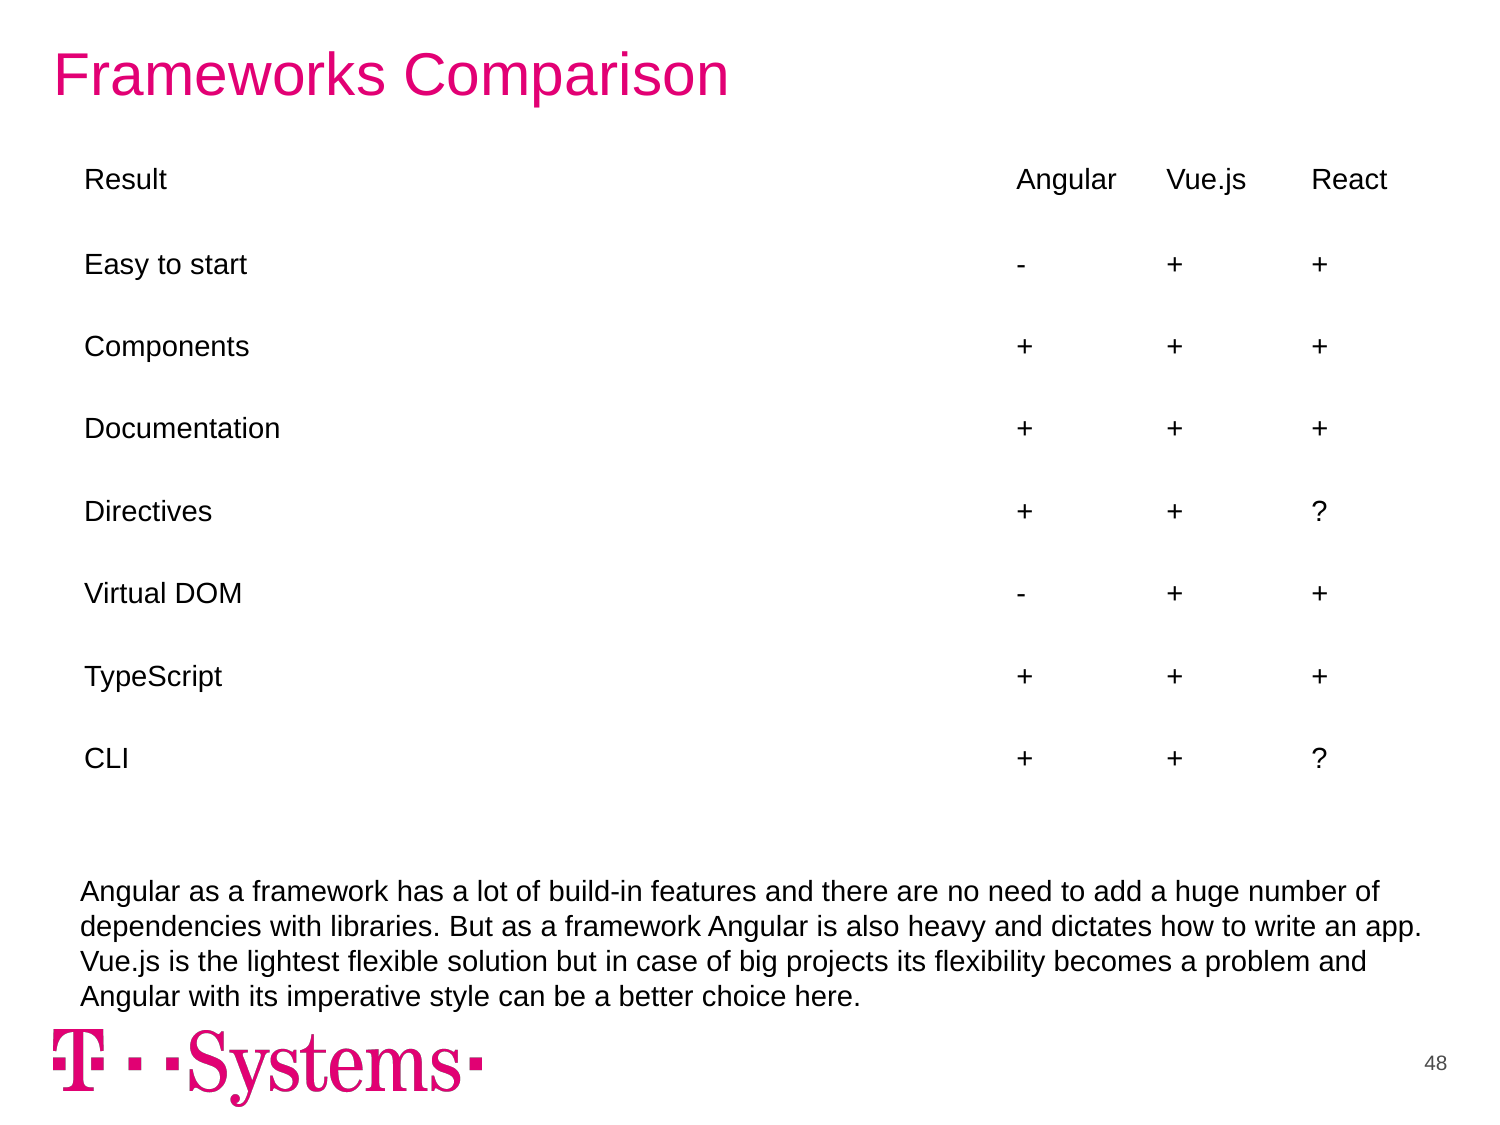

# Frameworks Comparison
| Result | Angular | Vue.js | React |
| --- | --- | --- | --- |
| Easy to start | - | + | + |
| Components | + | + | + |
| Documentation | + | + | + |
| Directives | + | + | ? |
| Virtual DOM | - | + | + |
| TypeScript | + | + | + |
| CLI | + | + | ? |
Angular as a framework has a lot of build-in features and there are no need to add a huge number of dependencies with libraries. But as a framework Angular is also heavy and dictates how to write an app. Vue.js is the lightest flexible solution but in case of big projects its flexibility becomes a problem and Angular with its imperative style can be a better choice here.
48